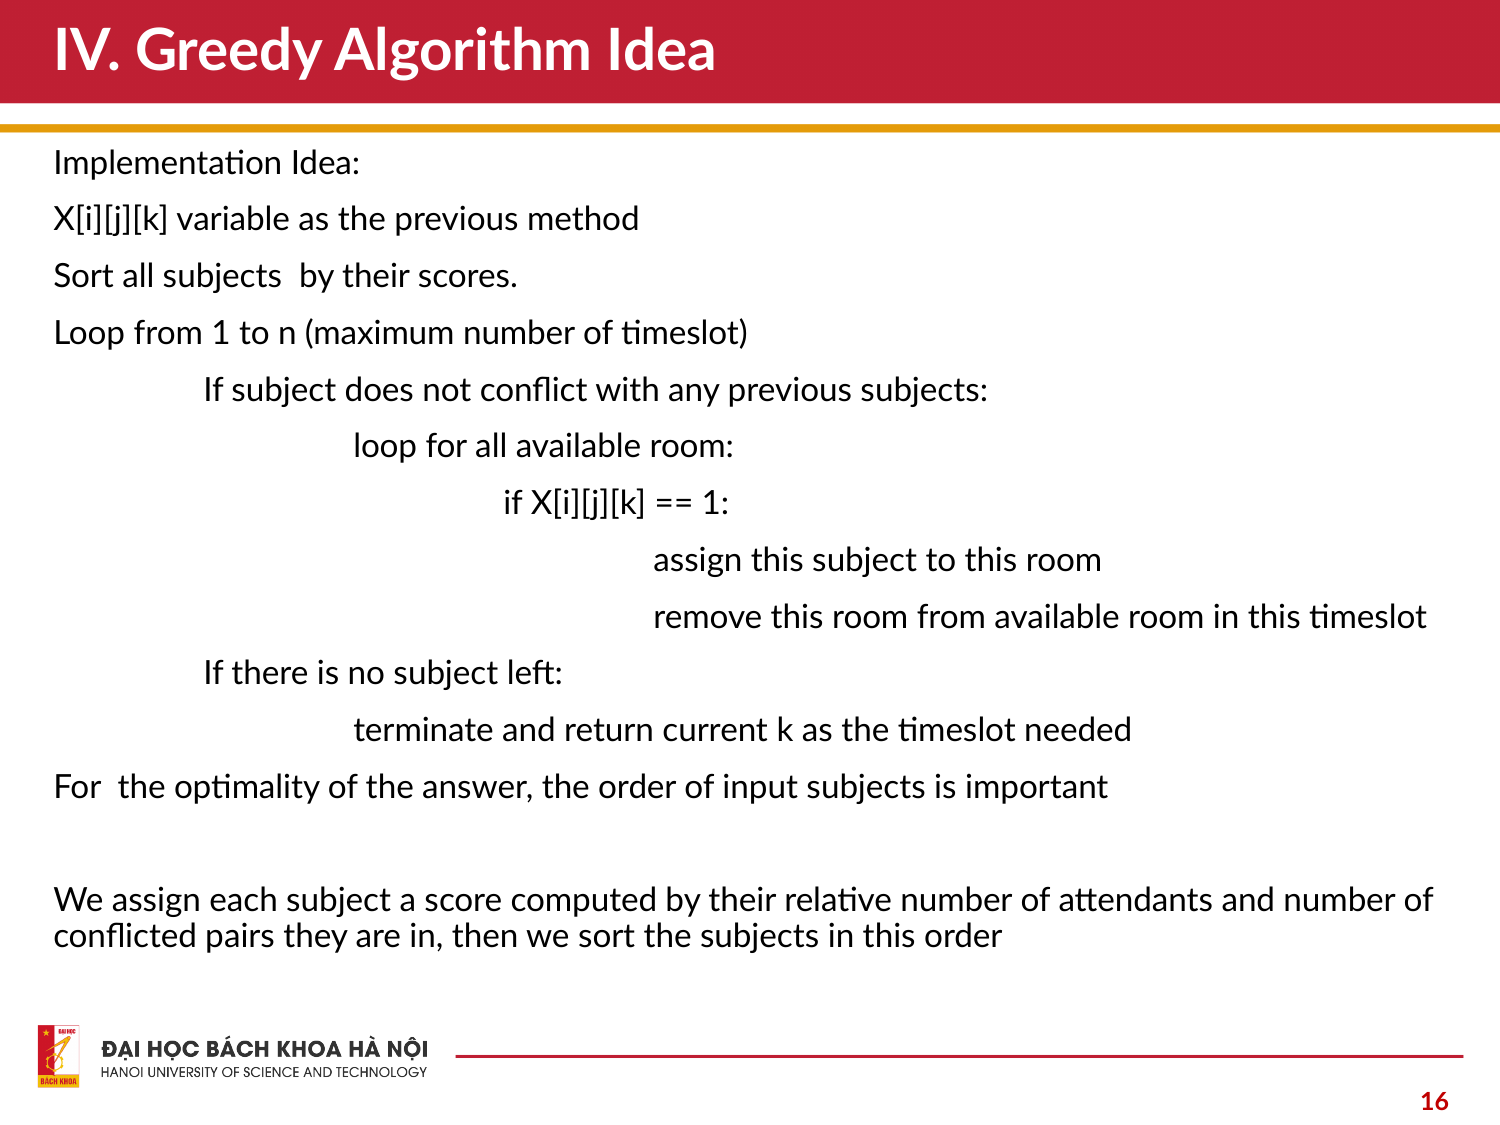

# IV. Greedy Algorithm Idea
Implementation Idea:
X[i][j][k] variable as the previous method
Sort all subjects  by their scores.
Loop from 1 to n (maximum number of timeslot)
	If subject does not conflict with any previous subjects:
		loop for all available room:
			if X[i][j][k] == 1:
				assign this subject to this room
				remove this room from available room in this timeslot
	If there is no subject left:
		terminate and return current k as the timeslot needed
For  the optimality of the answer, the order of input subjects is important

We assign each subject a score computed by their relative number of attendants and number of conflicted pairs they are in, then we sort the subjects in this order
16